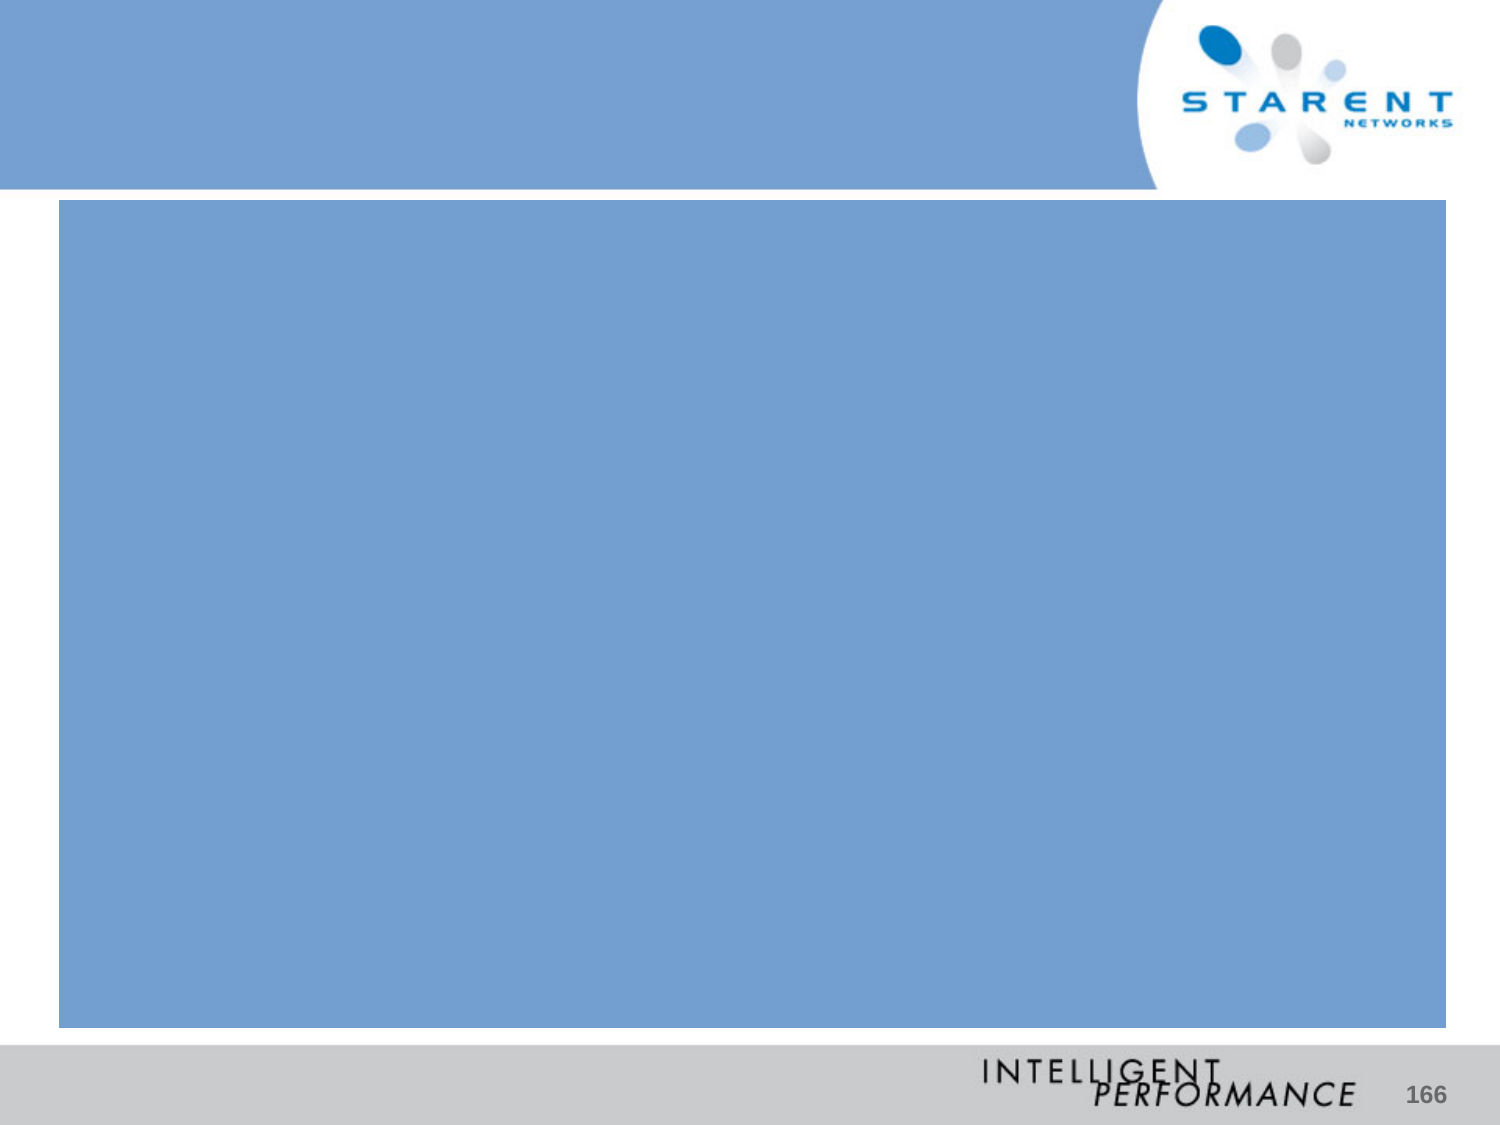

#
NAME: Marsha Kusha
DATE OF BIRTH: 9/28/1997
SSN_NUMBER: 201-77-7719
ADDRESS: 1304 Poppy Hills Dr, Blacklick, OH 43004
EMAIL_ADDRESS: Kusha123@hmail.comNAME: Marie Kusha
DATE OF BIRTH: 10/28/1976
PHONE_NUMBER: 512-353-8633

NAME: Mark Kusha
DATE OF BIRTH:  9/28/1997
ADDRESS: 1304 Poppy Hills Dr, Blacklick, OH 43004
EMAIL_ADDRESS: Kusha123@hmail.comNAME: Marie Kusha
DATE OF BIRTH: 10/28/1976
PHONE_NUMBER: 512-353-8633

NAME: Mark Kusha
DATE OF BIRTH:  9/28/1997
ADDRESS: 1304 Poppy Hills Dr, Blacklick, OH 43004
EMAIL_ADDRESS: Kusha123@hmail.comNAME: Marie Kusha
DATE OF BIRTH: 10/28/1976
PHONE_NUMBER: 512-353-8633

NAME: Mark Kusha
DATE OF BIRTH:  9/28/1997
ADDRESS: 1304 Poppy Hills Dr, Blacklick, OH 43004
EMAIL_ADDRESS: Kusha123@hmail.com